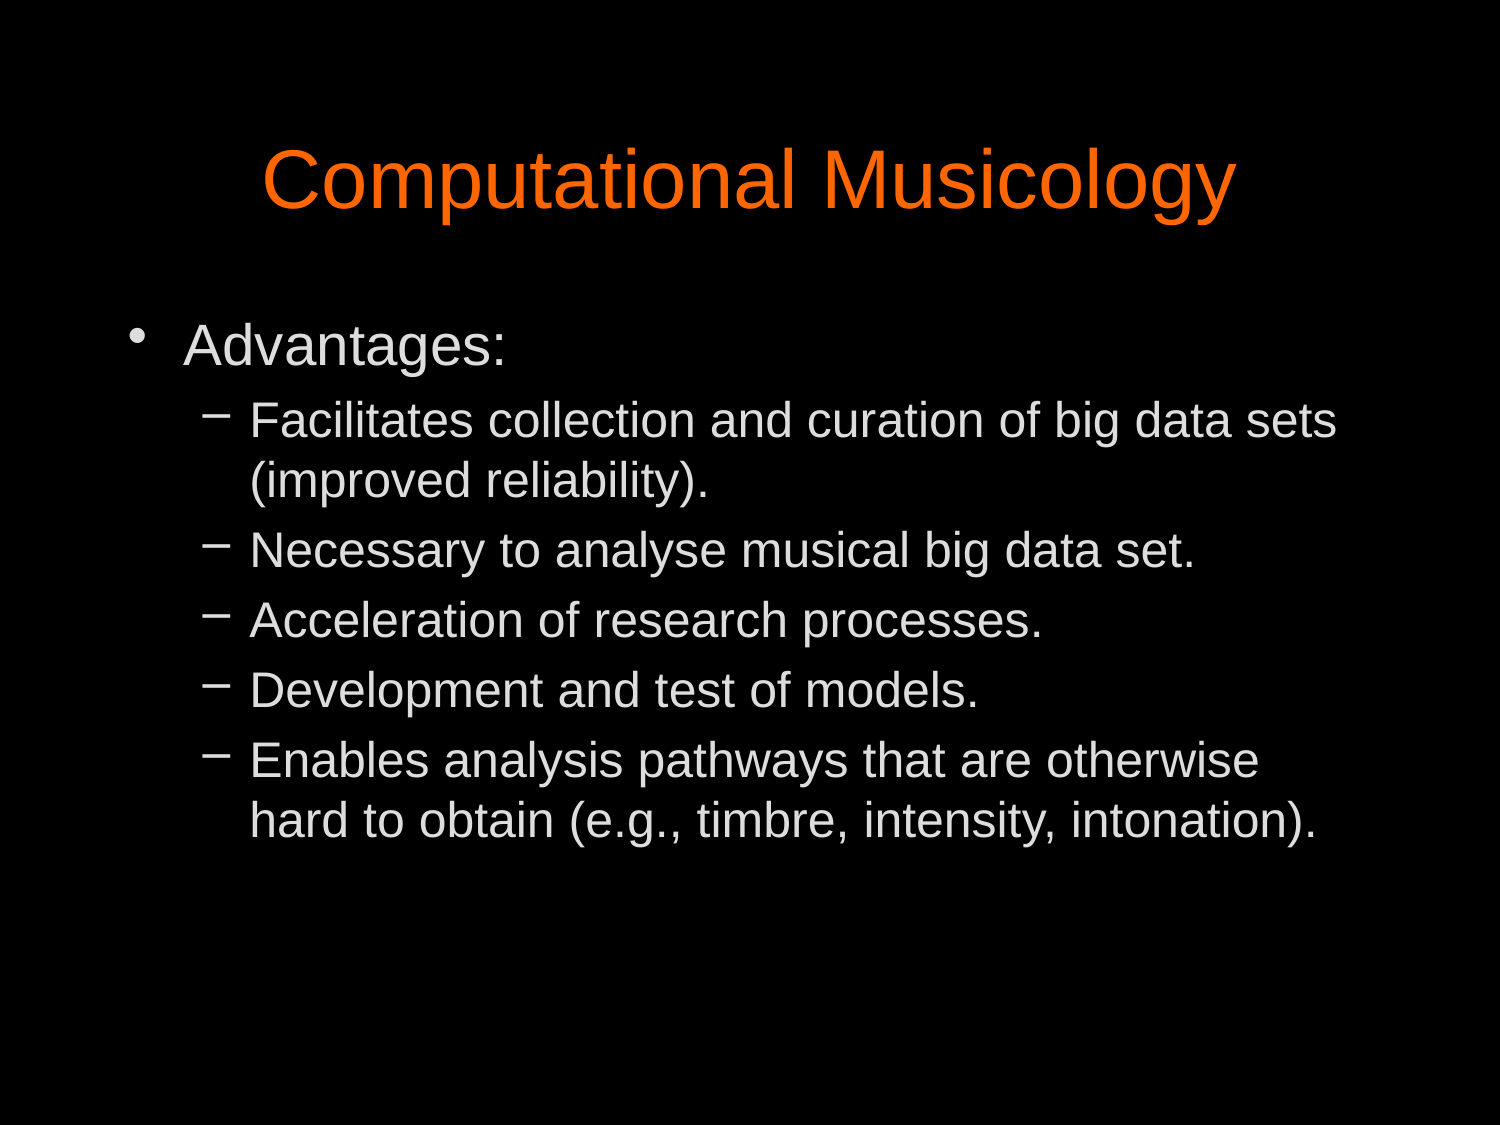

# Computational Musicology
Advantages:
Facilitates collection and curation of big data sets (improved reliability).
Necessary to analyse musical big data set.
Acceleration of research processes.
Development and test of models.
Enables analysis pathways that are otherwise hard to obtain (e.g., timbre, intensity, intonation).